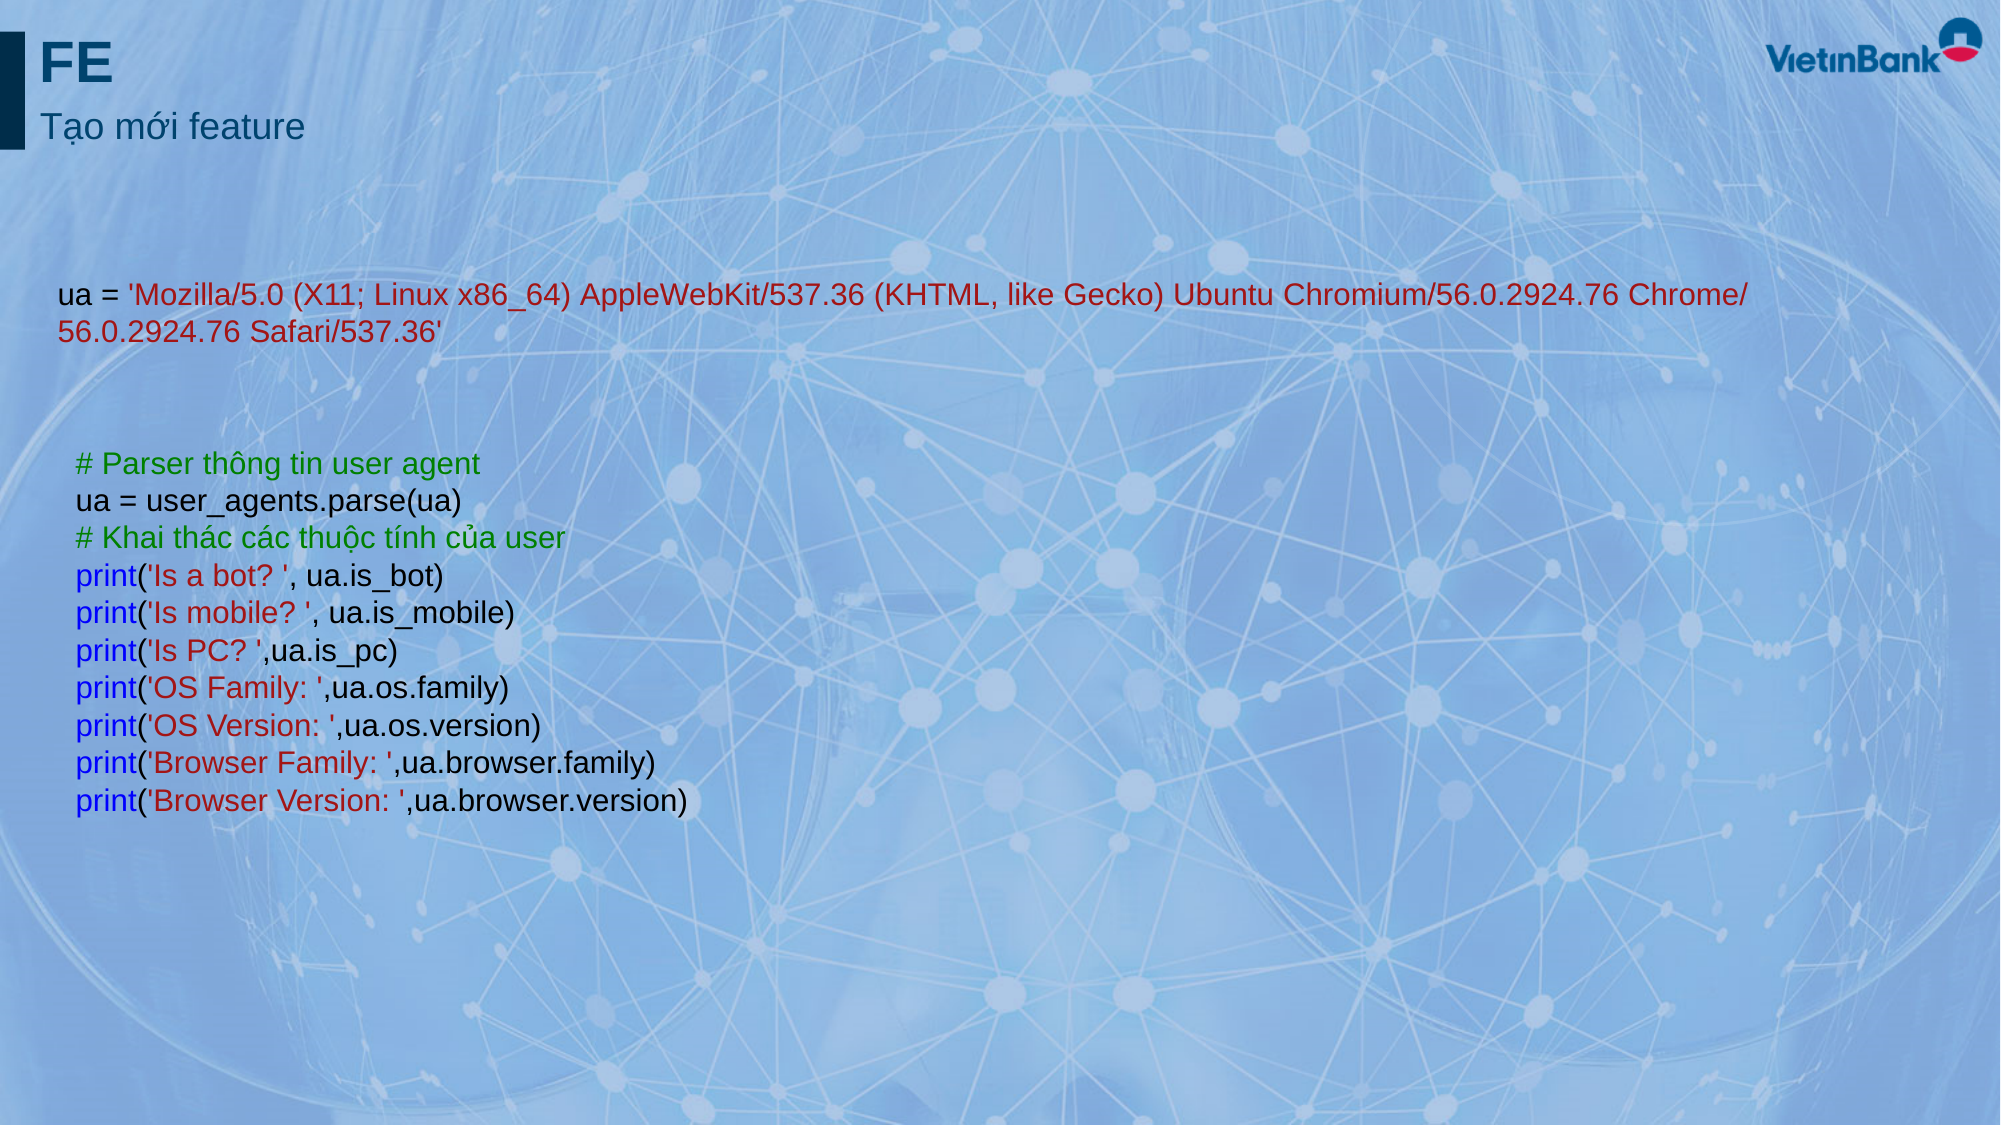

FE
Tạo mới feature
ua = 'Mozilla/5.0 (X11; Linux x86_64) AppleWebKit/537.36 (KHTML, like Gecko) Ubuntu Chromium/56.0.2924.76 Chrome/56.0.2924.76 Safari/537.36'
  # Parser thông tin user agent
  ua = user_agents.parse(ua)
  # Khai thác các thuộc tính của user
  print('Is a bot? ', ua.is_bot)
  print('Is mobile? ', ua.is_mobile)
  print('Is PC? ',ua.is_pc)
  print('OS Family: ',ua.os.family)
  print('OS Version: ',ua.os.version)
  print('Browser Family: ',ua.browser.family)
  print('Browser Version: ',ua.browser.version)